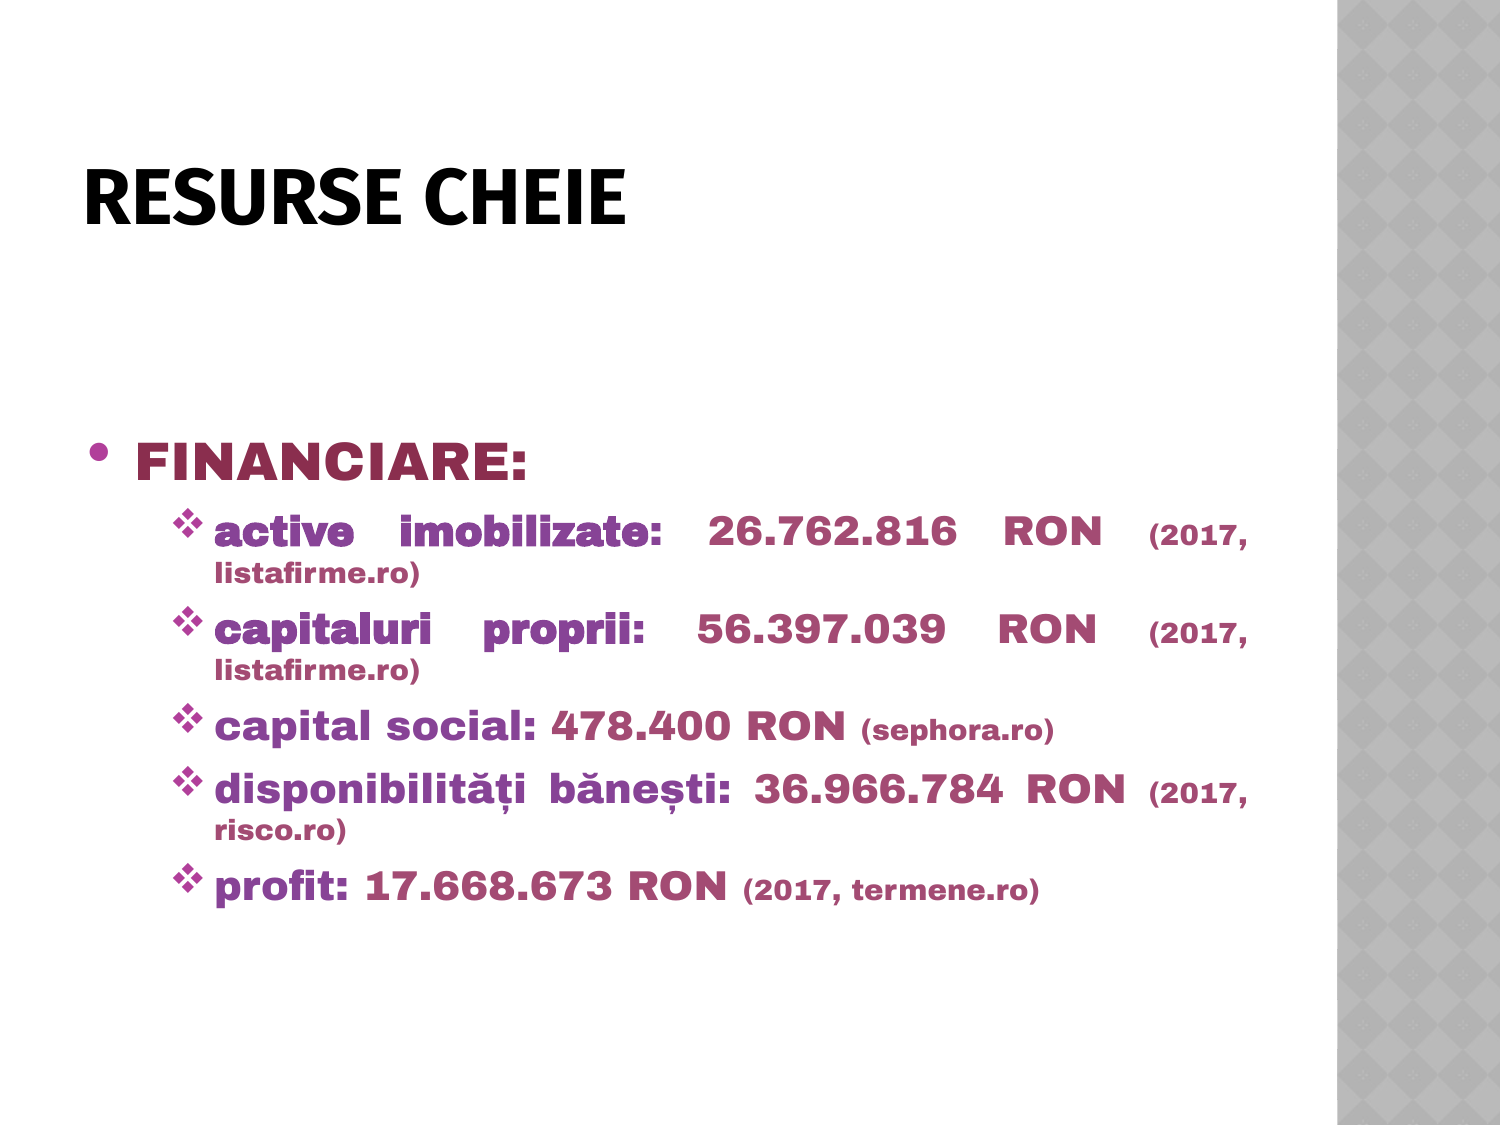

# Resurse cheie

FINANCIARE:
active imobilizate: 26.762.816 RON (2017, listafirme.ro)
capitaluri proprii: 56.397.039 RON (2017, listafirme.ro)
capital social: 478.400 RON (sephora.ro)
disponibilități bănești: 36.966.784 RON (2017, risco.ro)
profit: 17.668.673 RON (2017, termene.ro)